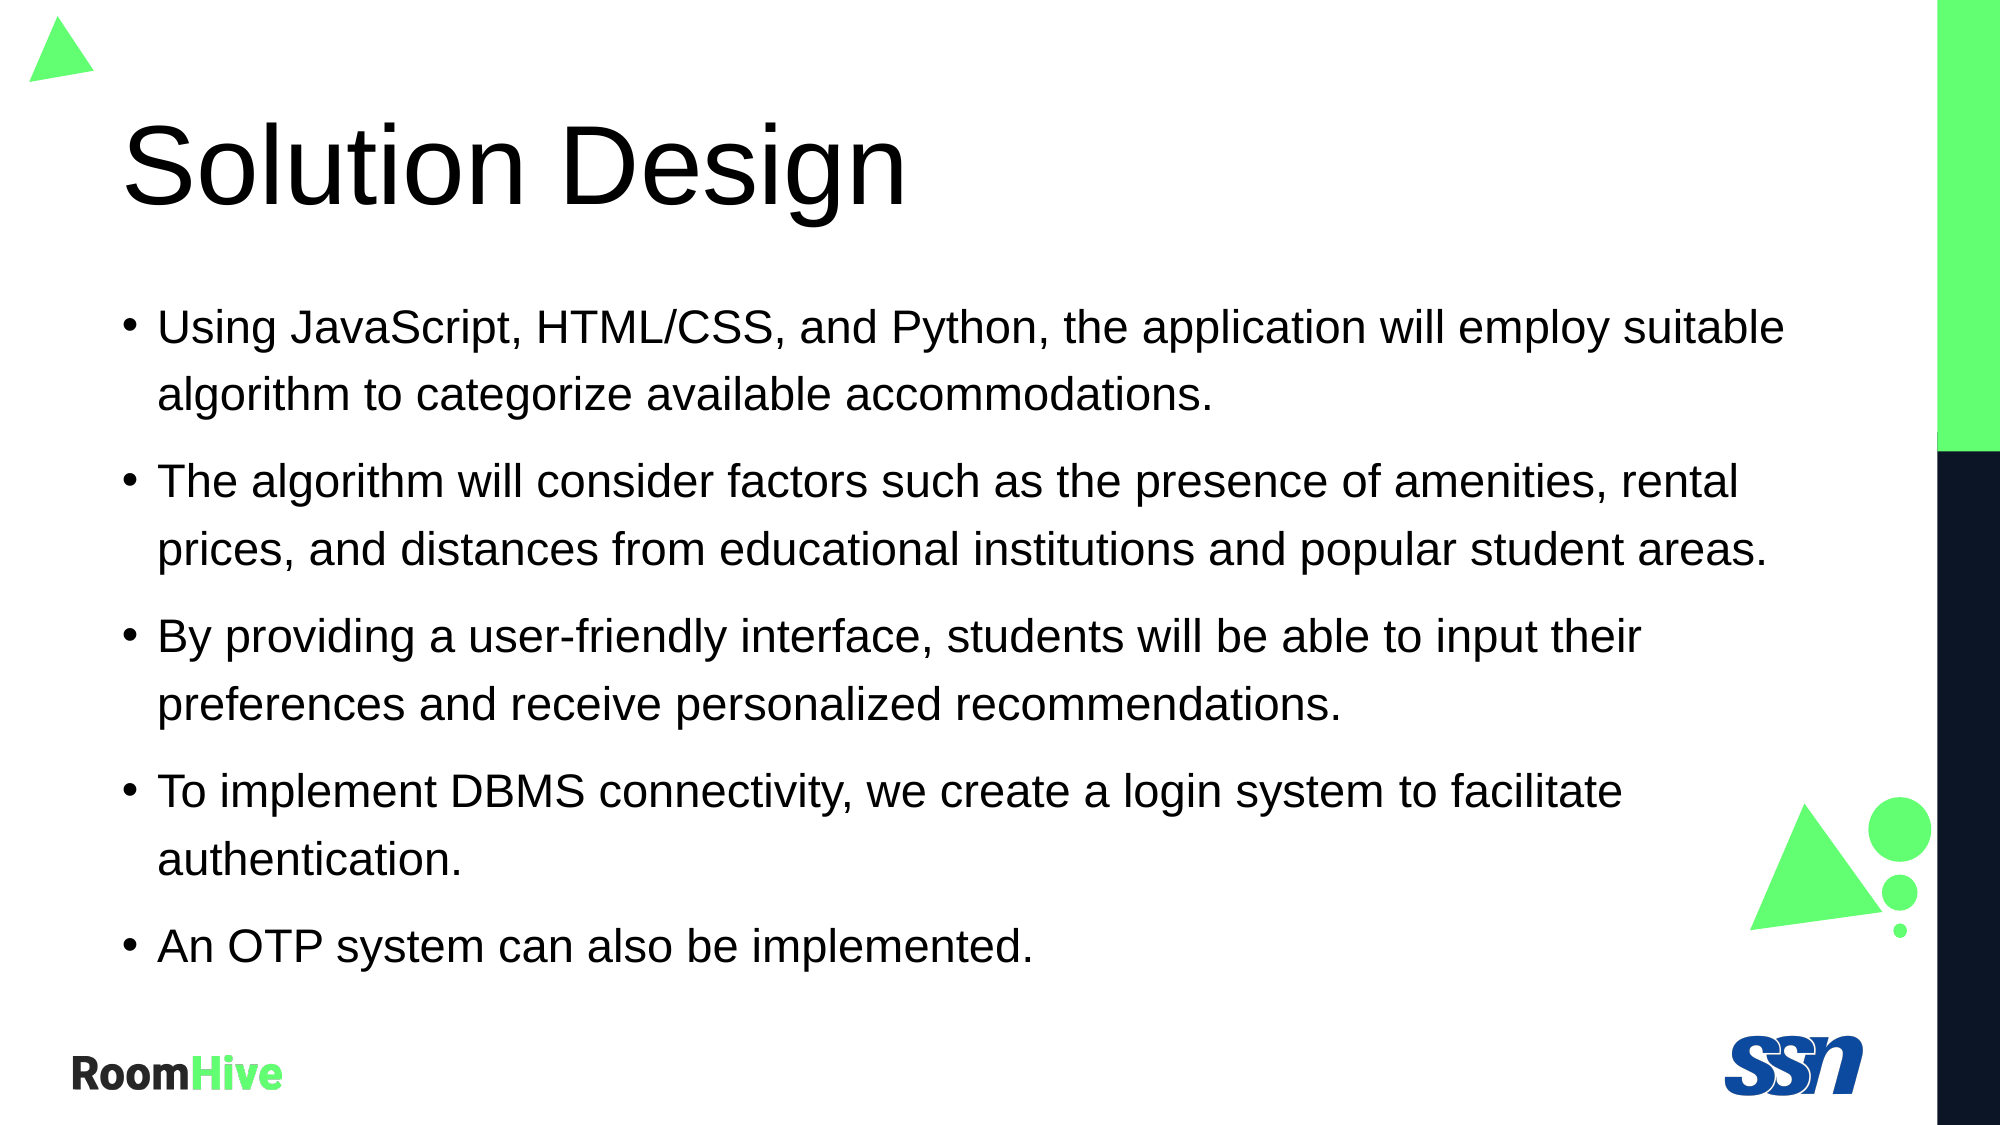

# Solution Design
Using JavaScript, HTML/CSS, and Python, the application will employ suitable algorithm to categorize available accommodations.
The algorithm will consider factors such as the presence of amenities, rental prices, and distances from educational institutions and popular student areas.
By providing a user-friendly interface, students will be able to input their preferences and receive personalized recommendations.
To implement DBMS connectivity, we create a login system to facilitate authentication.
An OTP system can also be implemented.